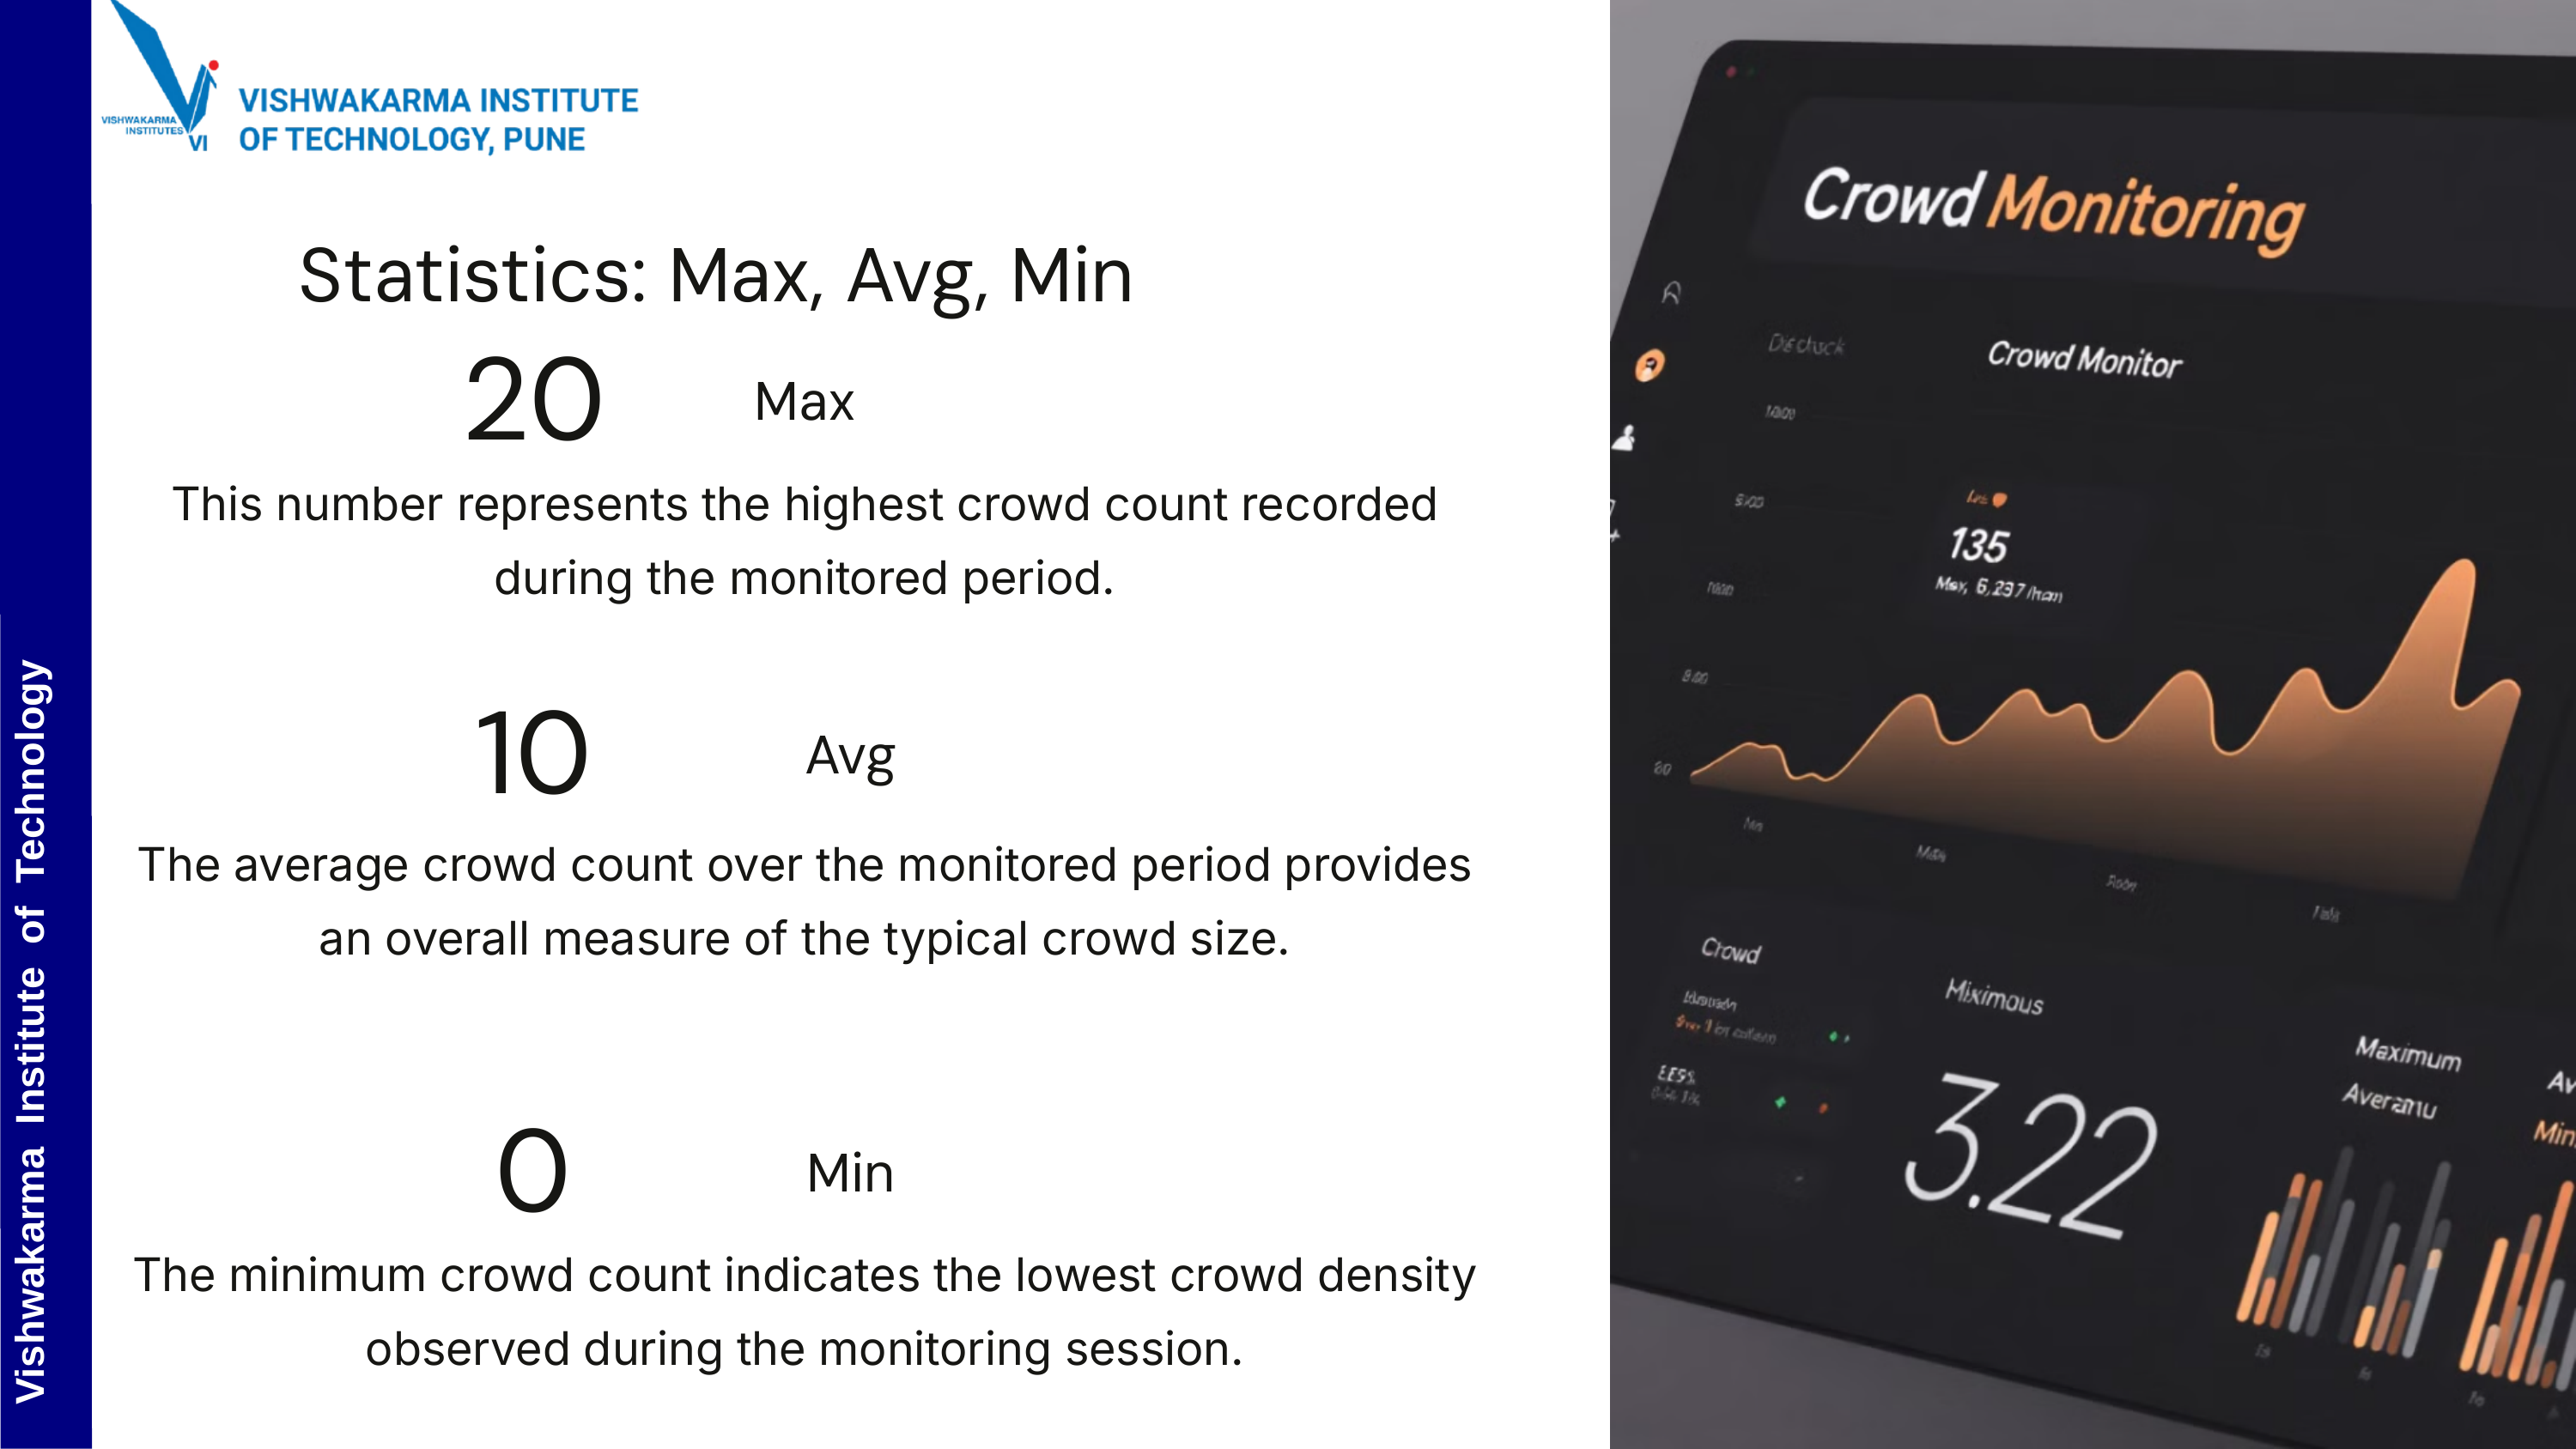

Statistics: Max, Avg, Min
20
Max
This number represents the highest crowd count recorded during the monitored period.

   Vishwakarma  Institute  of  Technology
10
Avg
The average crowd count over the monitored period provides an overall measure of the typical crowd size.
0
Min
The minimum crowd count indicates the lowest crowd density observed during the monitoring session.